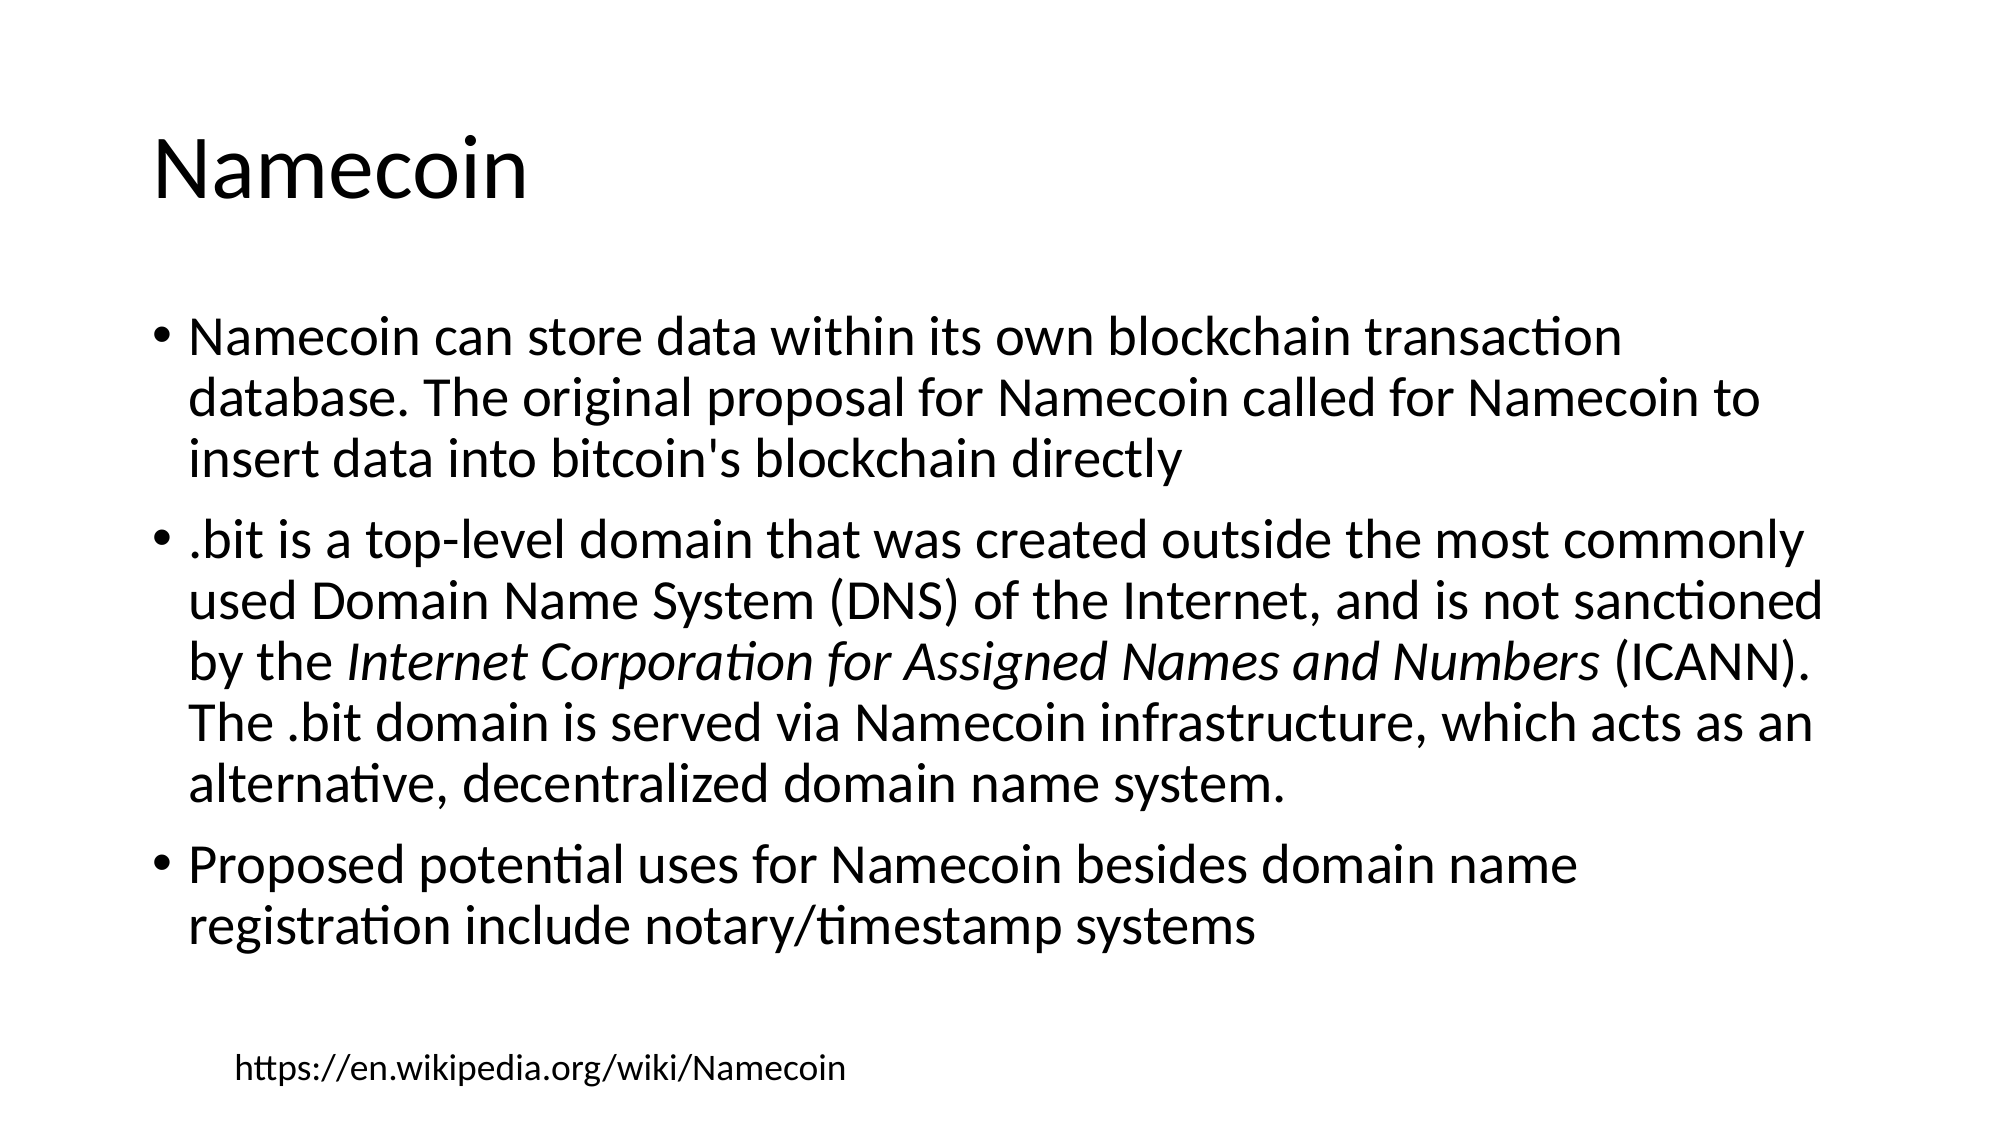

# Namecoin
Namecoin can store data within its own blockchain transaction database. The original proposal for Namecoin called for Namecoin to insert data into bitcoin's blockchain directly
.bit is a top-level domain that was created outside the most commonly used Domain Name System (DNS) of the Internet, and is not sanctioned by the Internet Corporation for Assigned Names and Numbers (ICANN). The .bit domain is served via Namecoin infrastructure, which acts as an alternative, decentralized domain name system.
Proposed potential uses for Namecoin besides domain name registration include notary/timestamp systems

https://en.wikipedia.org/wiki/Namecoin